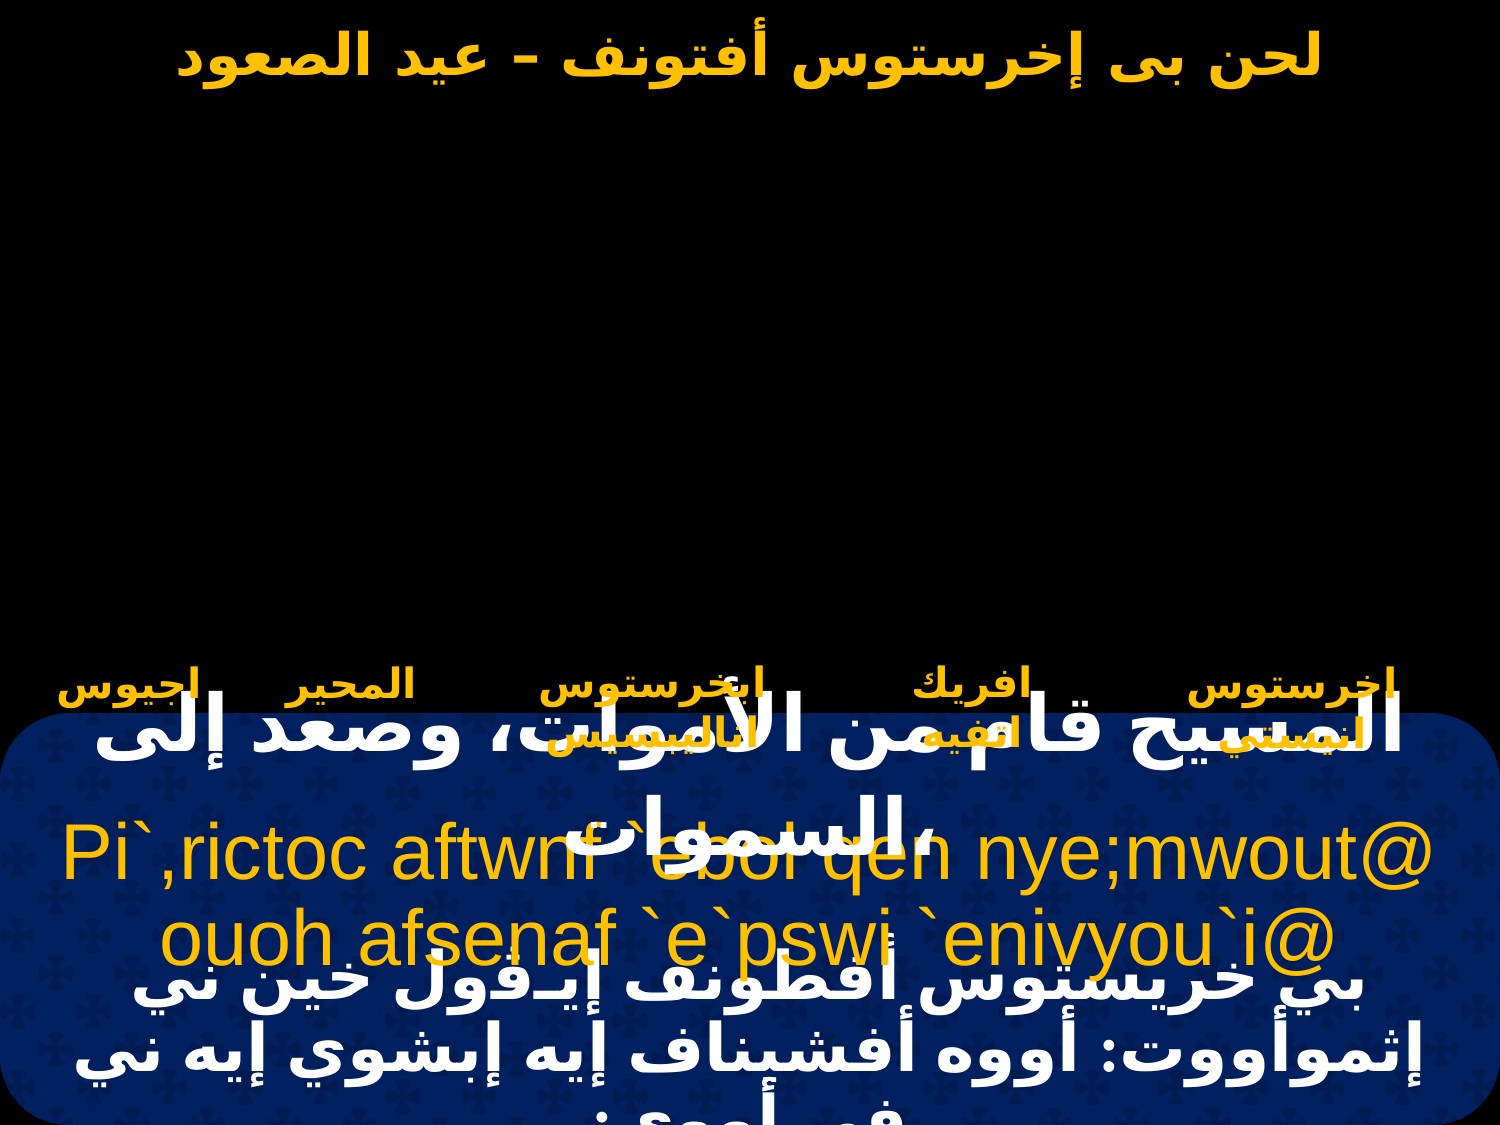

# بى إخرستوس أفتونف (الصعود)
ابخرستوس اناليبسيس
افريك اتفيه
اجيوس
المحير
اخرستوس انيستي
المسيح قام من الأموات، وصعد إلى السموات،
Pi`,rictoc aftwnf `ebol qen nye;mwout@ ouoh afsenaf `e`pswi `enivyou`i@
بي خريستوس أفطونف إيـﭬول خين ني إثموأووت: أووه أفشيناف إيه إبشوي إيه ني في أووي: